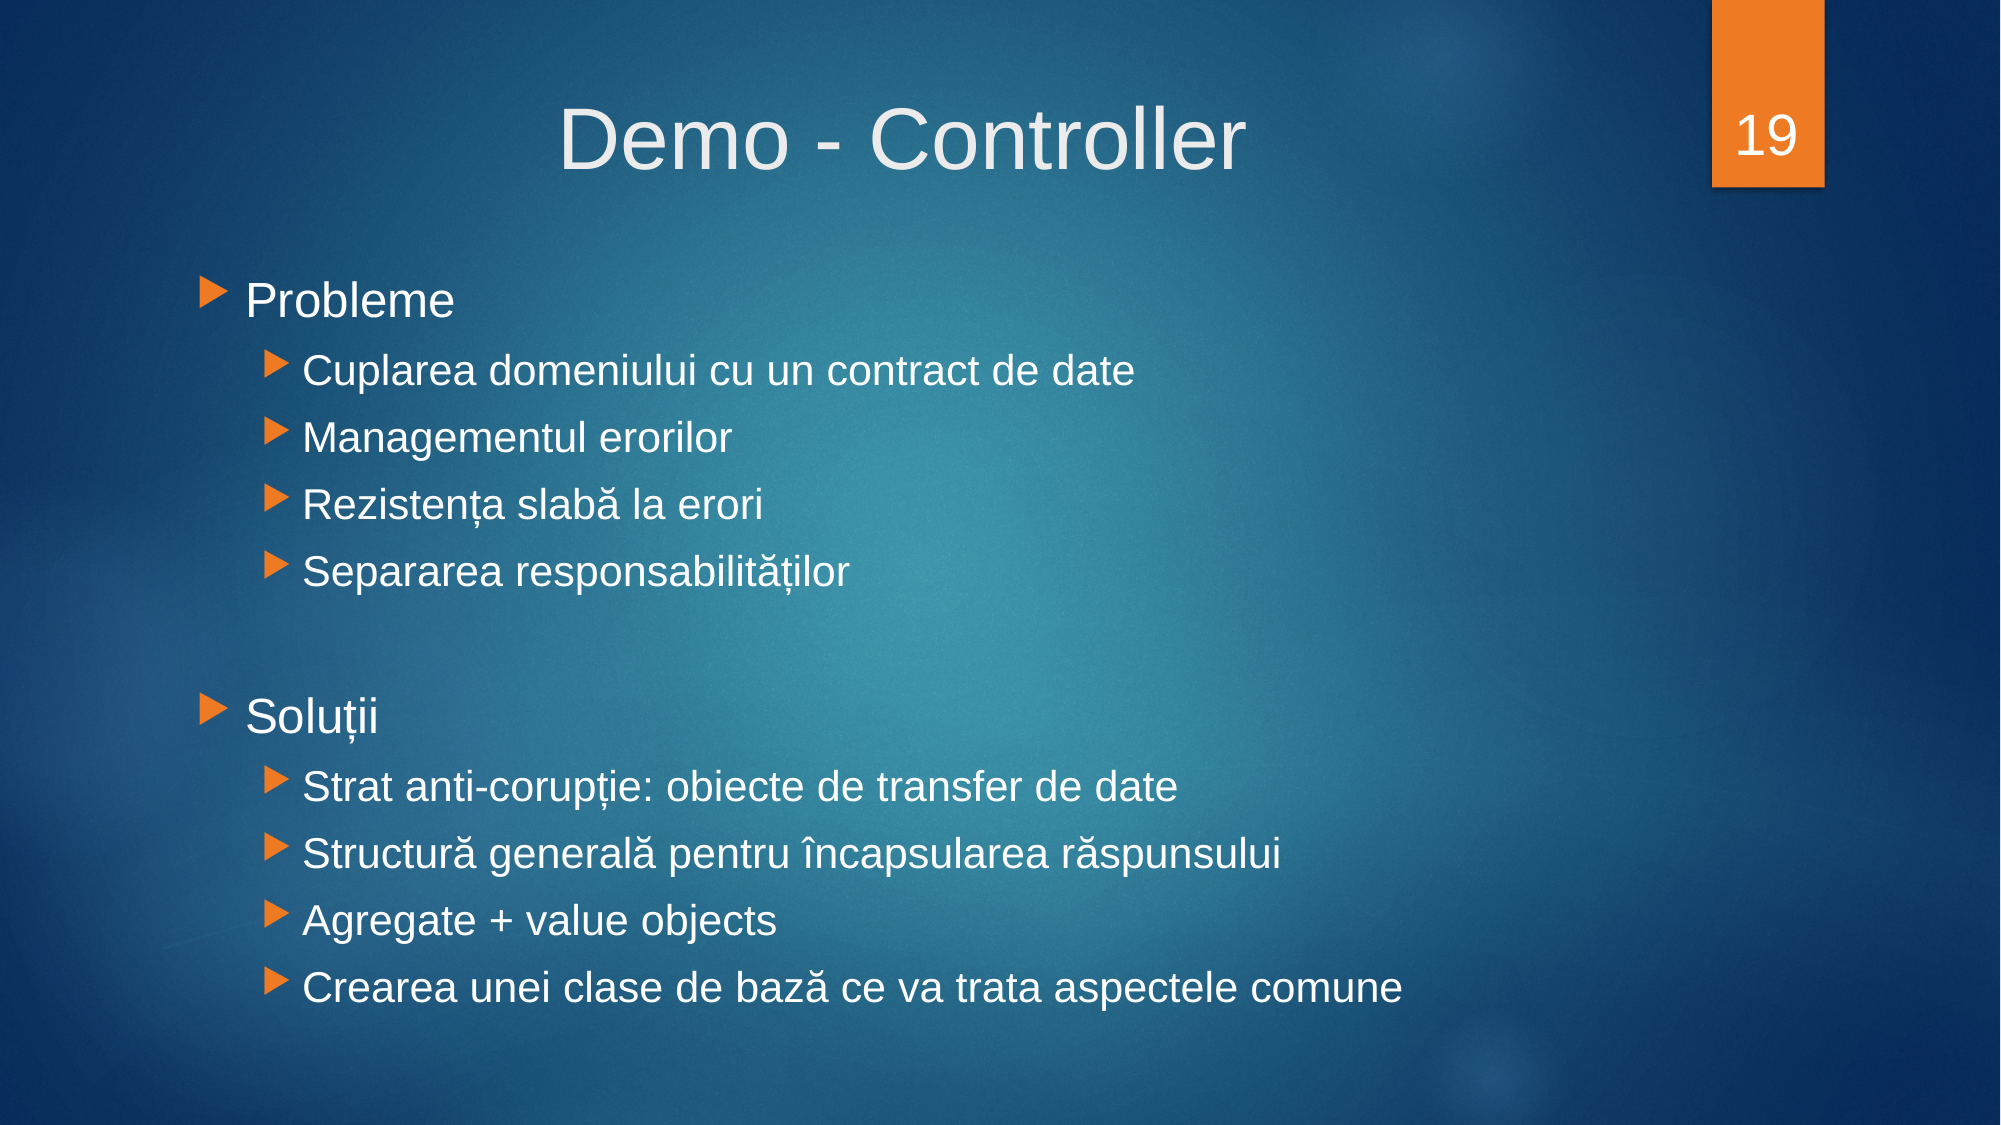

19
# Demo - Controller
Probleme
Cuplarea domeniului cu un contract de date
Managementul erorilor
Rezistența slabă la erori
Separarea responsabilităților

Soluții
Strat anti-corupție: obiecte de transfer de date
Structură generală pentru încapsularea răspunsului
Agregate + value objects
Crearea unei clase de bază ce va trata aspectele comune